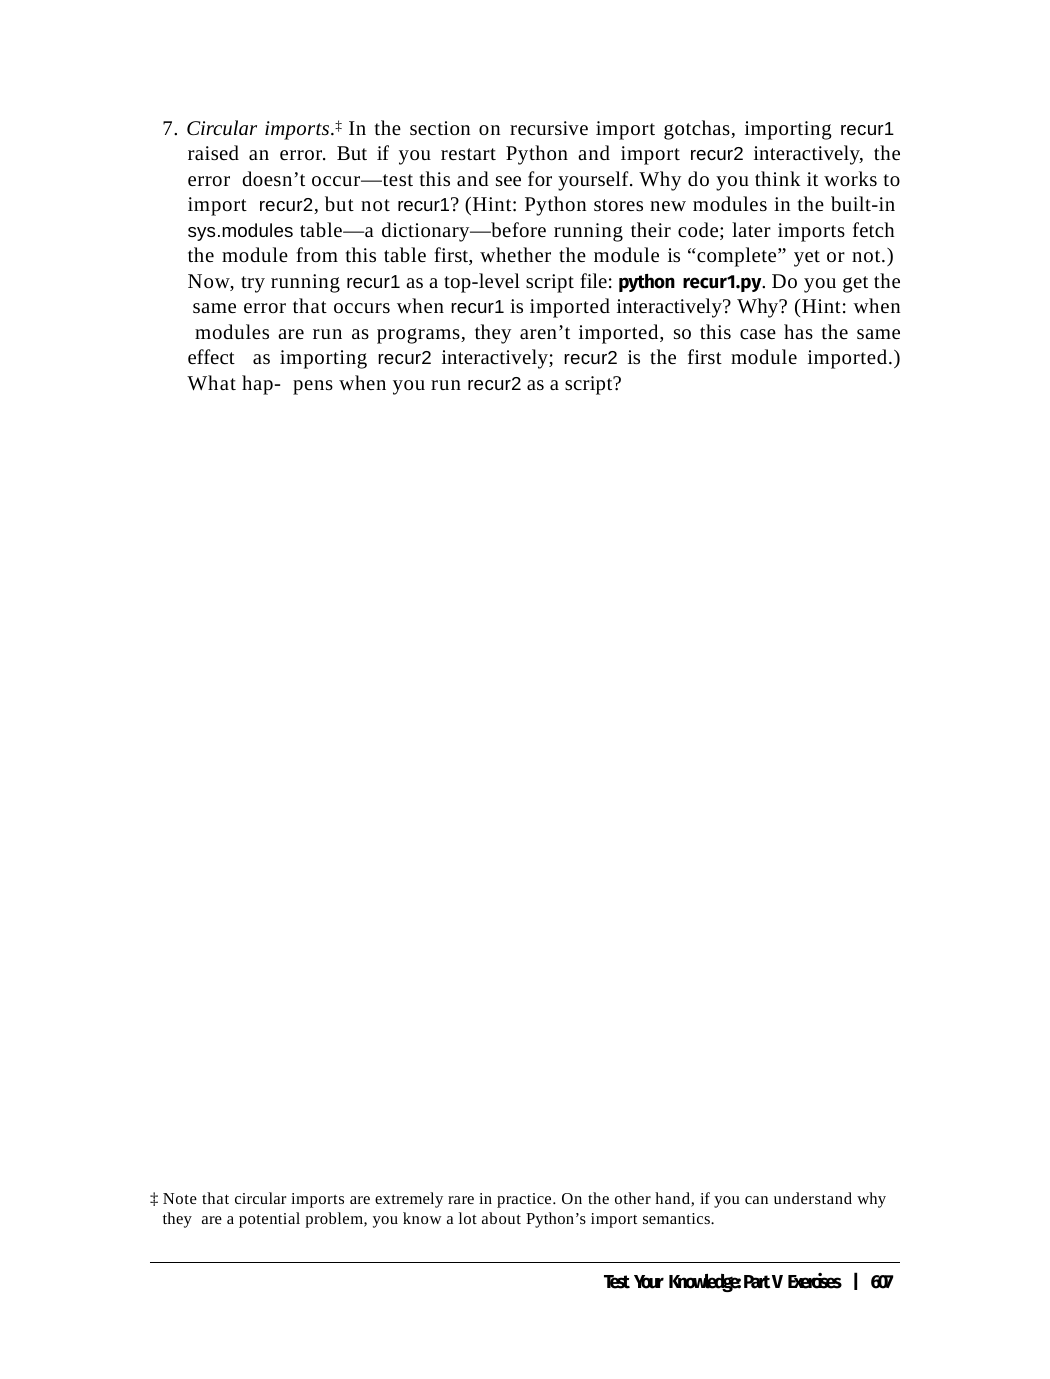

7. Circular imports.‡ In the section on recursive import gotchas, importing recur1  raised an error. But if you restart Python and import recur2 interactively, the error  doesn’t occur—test this and see for yourself. Why do you think it works to import  recur2, but not recur1? (Hint: Python stores new modules in the built-in  sys.modules table—a dictionary—before running their code; later imports fetch  the module from this table first, whether the module is “complete” yet or not.)  Now, try running recur1 as a top-level script file: python recur1.py. Do you get the  same error that occurs when recur1 is imported interactively? Why? (Hint: when  modules are run as programs, they aren’t imported, so this case has the same effect  as importing recur2 interactively; recur2 is the first module imported.) What hap-  pens when you run recur2 as a script?
‡ Note that circular imports are extremely rare in practice. On the other hand, if you can understand why they  are a potential problem, you know a lot about Python’s import semantics.

Test Your Knowledge: Part V Exercises  | 607